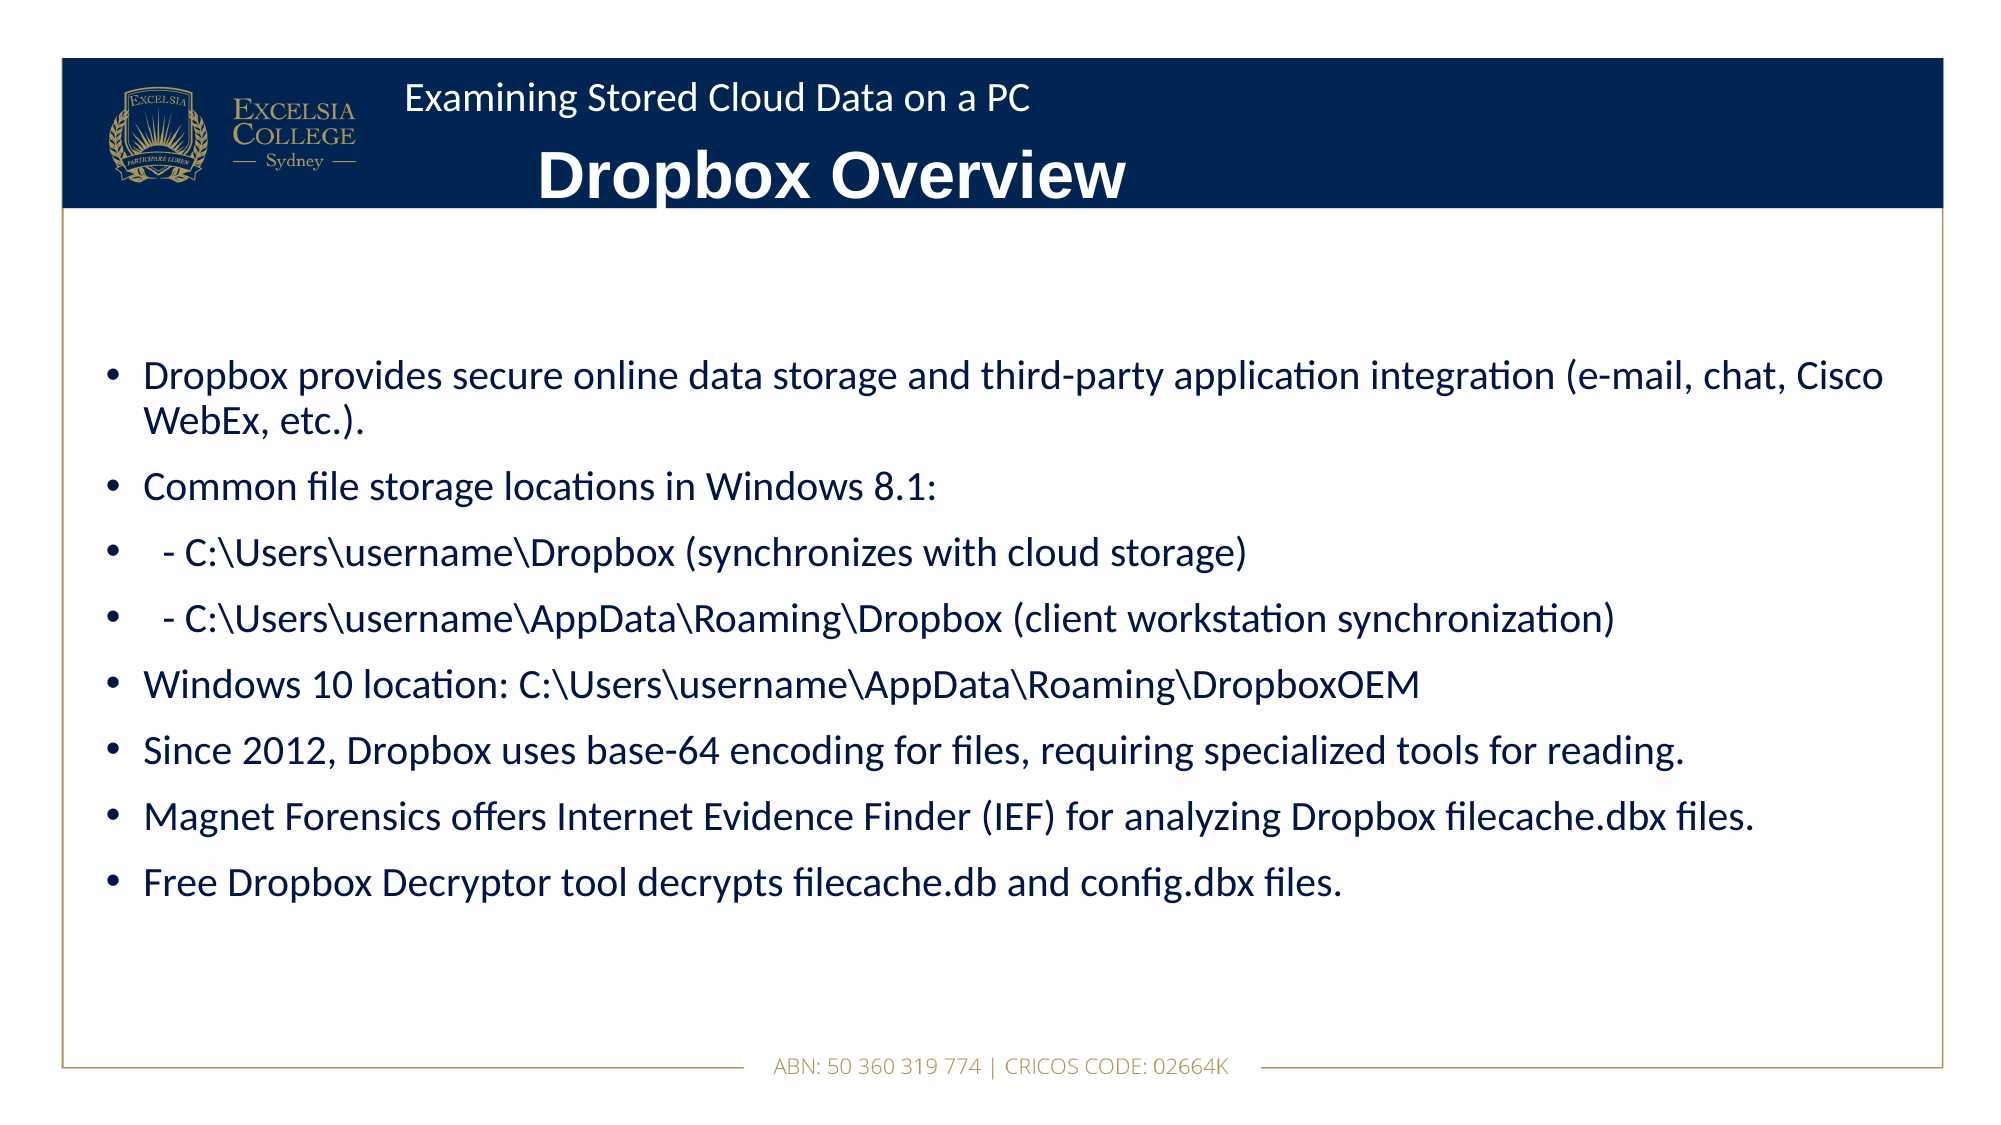

# Examining Stored Cloud Data on a PC
Dropbox Overview
Dropbox provides secure online data storage and third-party application integration (e-mail, chat, Cisco WebEx, etc.).
Common file storage locations in Windows 8.1:
  - C:\Users\username\Dropbox (synchronizes with cloud storage)
  - C:\Users\username\AppData\Roaming\Dropbox (client workstation synchronization)
Windows 10 location: C:\Users\username\AppData\Roaming\DropboxOEM
Since 2012, Dropbox uses base-64 encoding for files, requiring specialized tools for reading.
Magnet Forensics offers Internet Evidence Finder (IEF) for analyzing Dropbox filecache.dbx files.
Free Dropbox Decryptor tool decrypts filecache.db and config.dbx files.